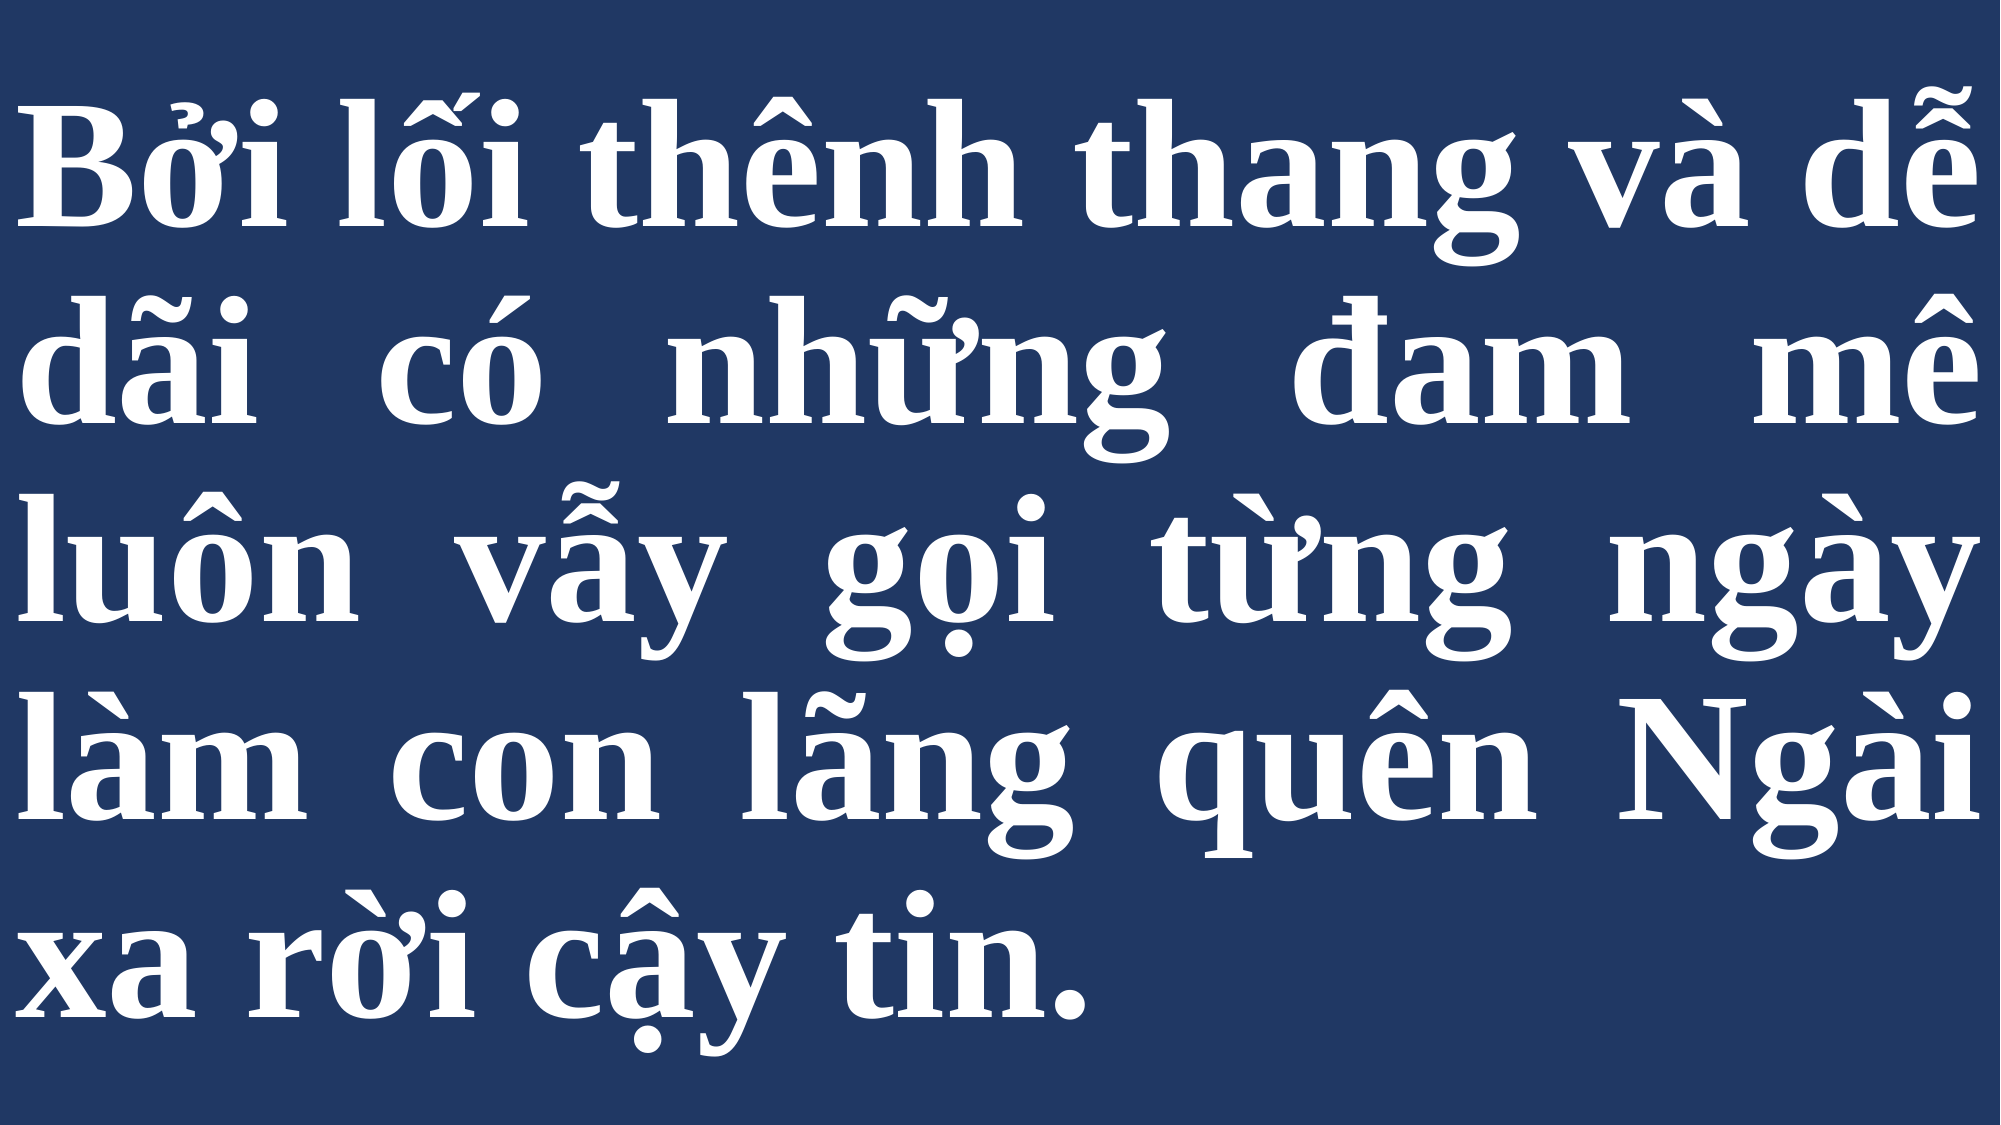

# Bởi lối thênh thang và dễ dãi có những đam mê luôn vẫy gọi từng ngày làm con lãng quên Ngài xa rời cậy tin.